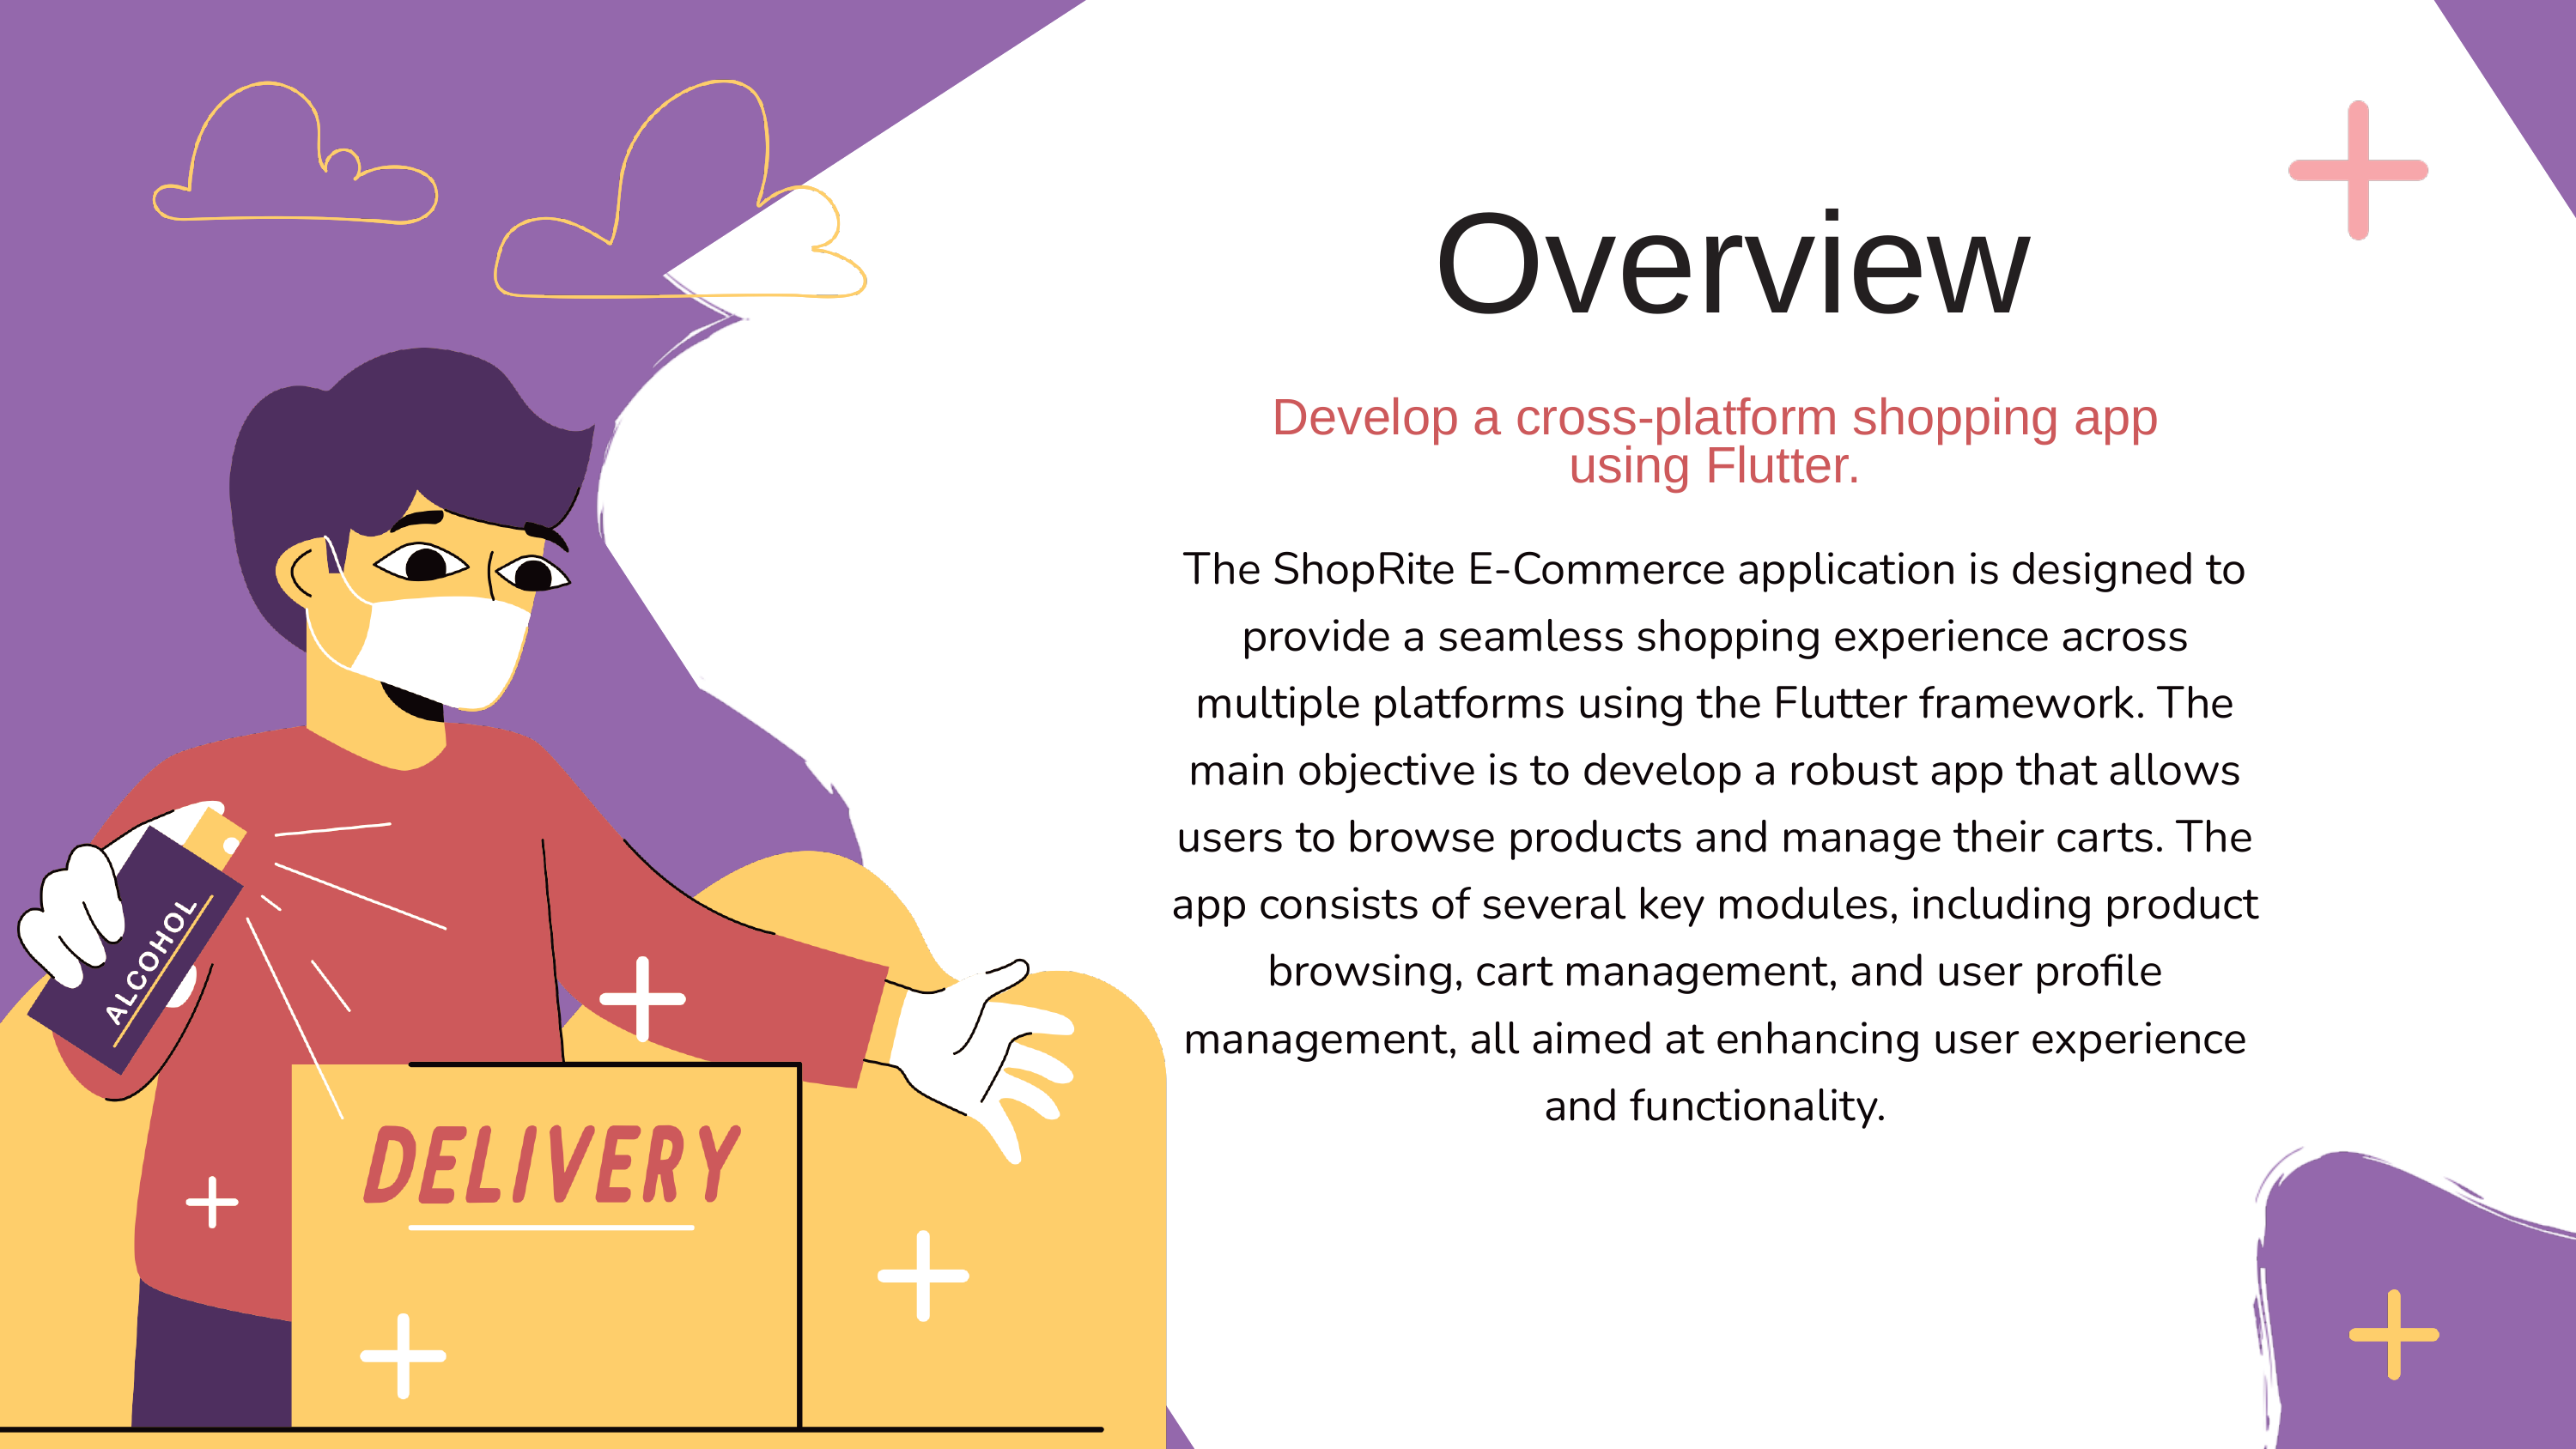

Overview

Develop a cross-platform shopping app using Flutter.
The ShopRite E-Commerce application is designed to provide a seamless shopping experience across multiple platforms using the Flutter framework. The main objective is to develop a robust app that allows users to browse products and manage their carts. The app consists of several key modules, including product browsing, cart management, and user profile management, all aimed at enhancing user experience and functionality.